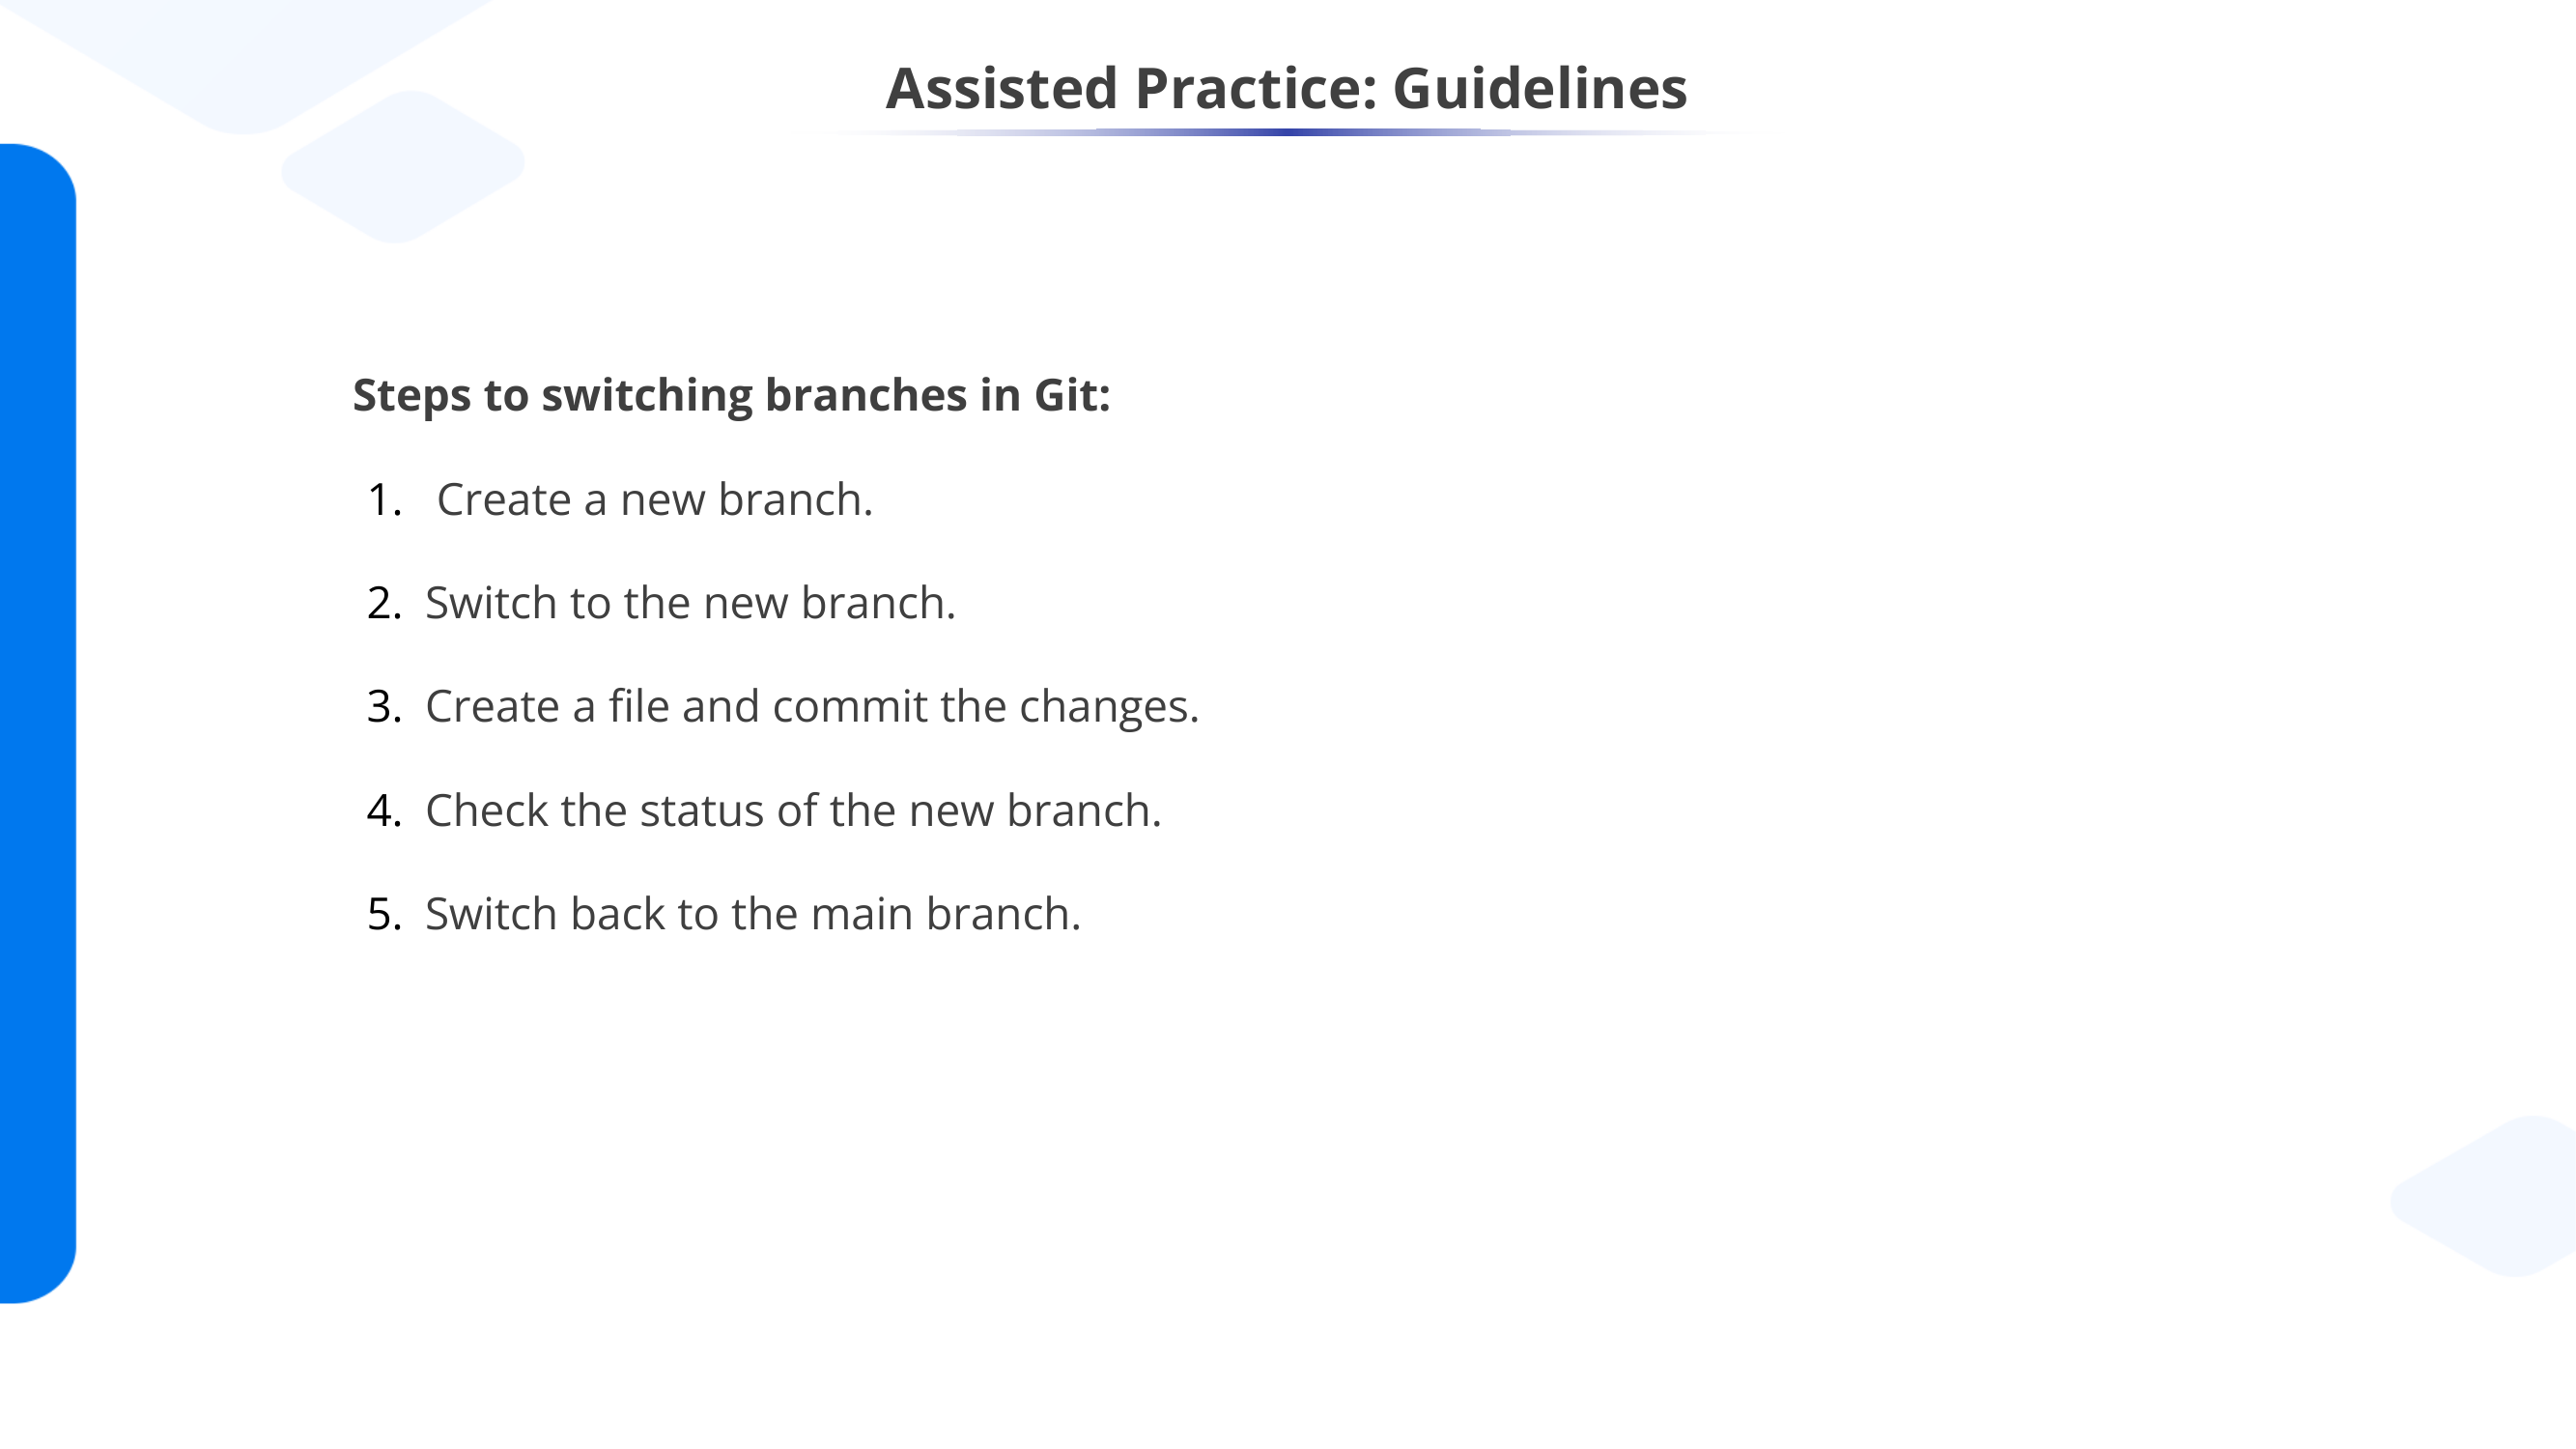

# Assisted Practice: Guidelines

Steps to switching branches in Git:
 Create a new branch.
Switch to the new branch.
Create a file and commit the changes.
Check the status of the new branch.
Switch back to the main branch.